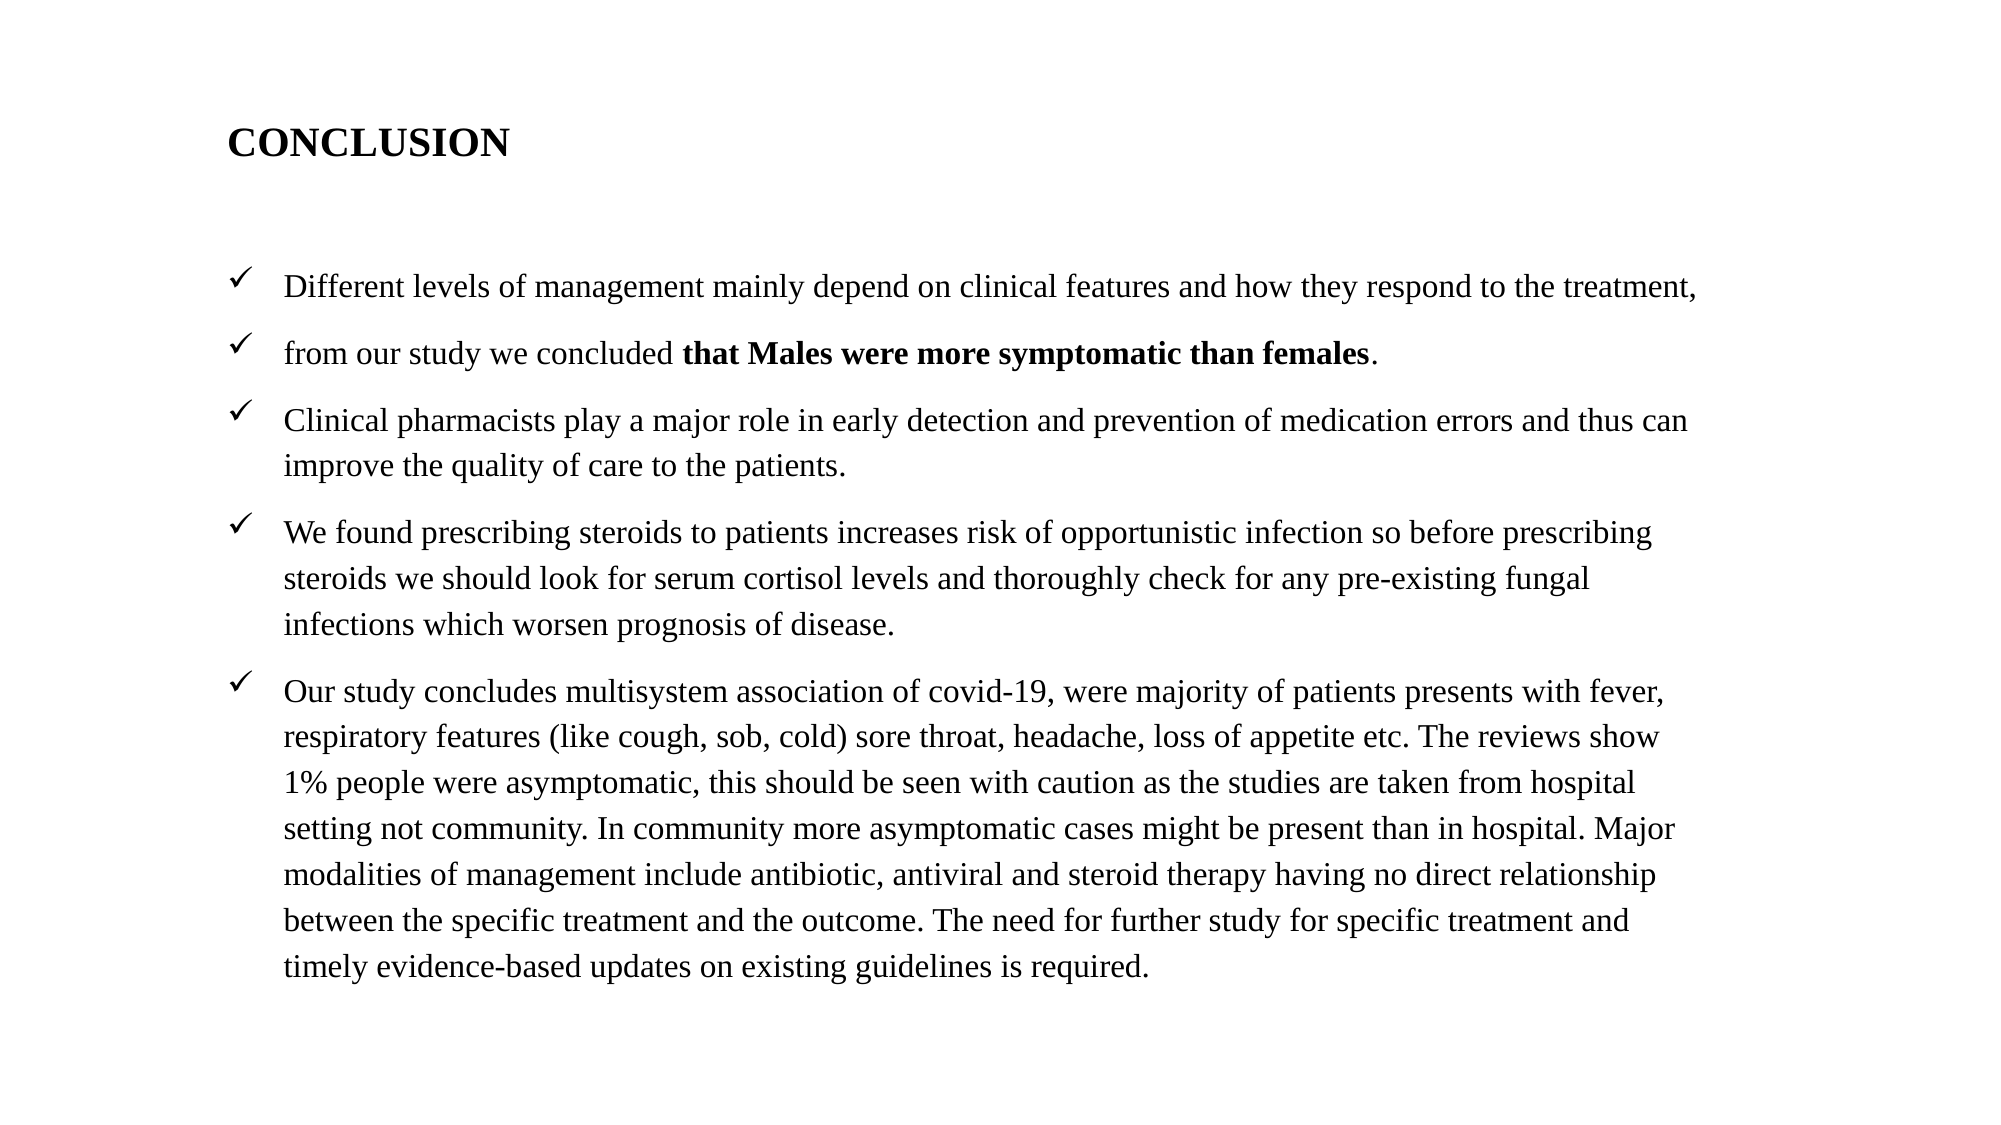

CONCLUSION

Different levels of management mainly depend on clinical features and how they respond to the treatment,
from our study we concluded that Males were more symptomatic than females.
Clinical pharmacists play a major role in early detection and prevention of medication errors and thus can improve the quality of care to the patients.
We found prescribing steroids to patients increases risk of opportunistic infection so before prescribing steroids we should look for serum cortisol levels and thoroughly check for any pre-existing fungal infections which worsen prognosis of disease.
Our study concludes multisystem association of covid-19, were majority of patients presents with fever, respiratory features (like cough, sob, cold) sore throat, headache, loss of appetite etc. The reviews show 1% people were asymptomatic, this should be seen with caution as the studies are taken from hospital setting not community. In community more asymptomatic cases might be present than in hospital. Major modalities of management include antibiotic, antiviral and steroid therapy having no direct relationship between the specific treatment and the outcome. The need for further study for specific treatment and timely evidence-based updates on existing guidelines is required.